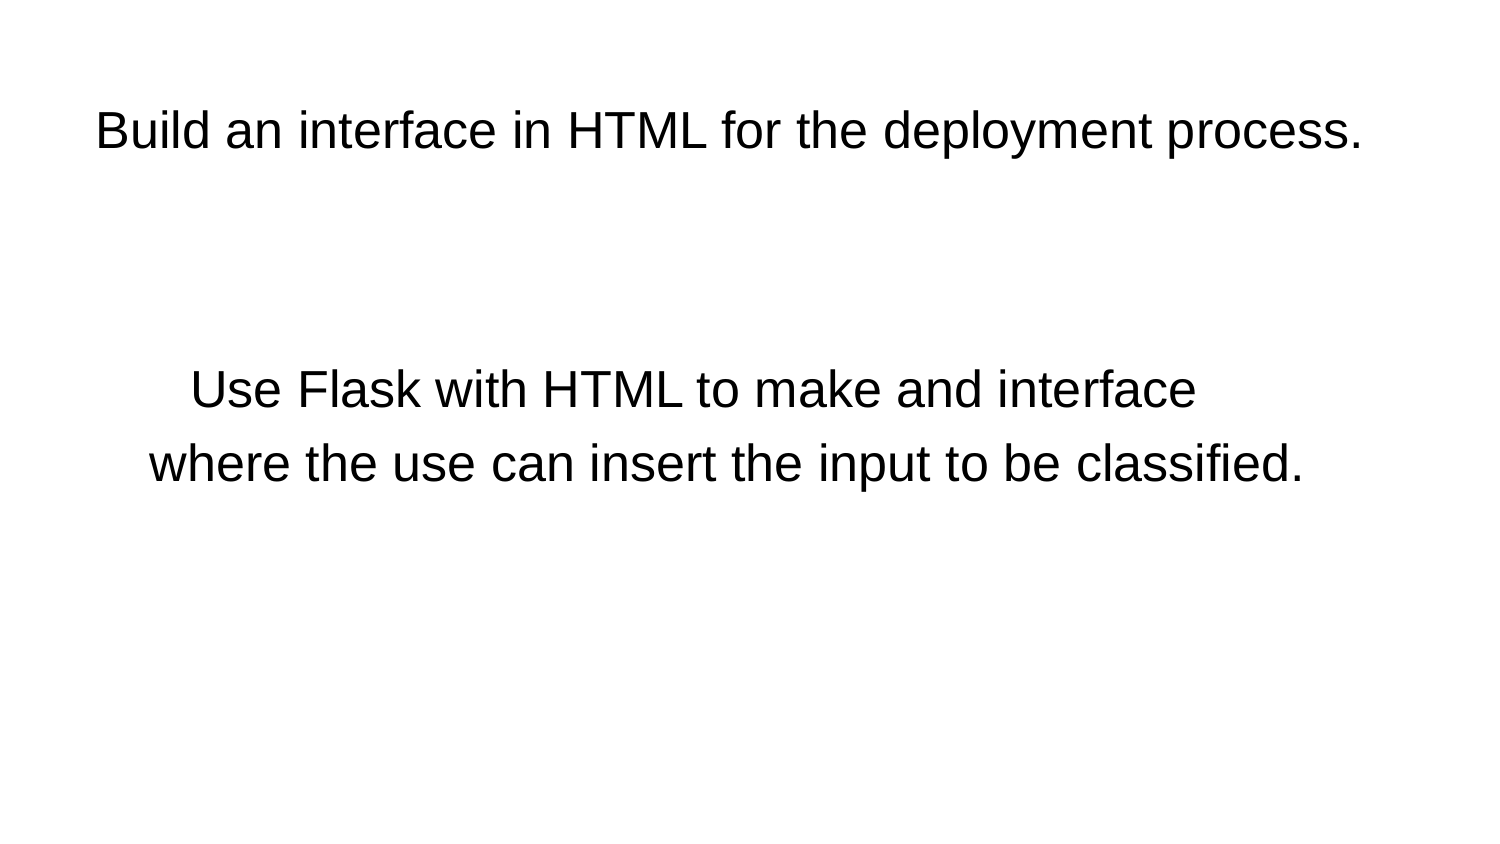

Build an interface in HTML for the deployment process.
Use Flask with HTML to make and interface
where the use can insert the input to be classified.